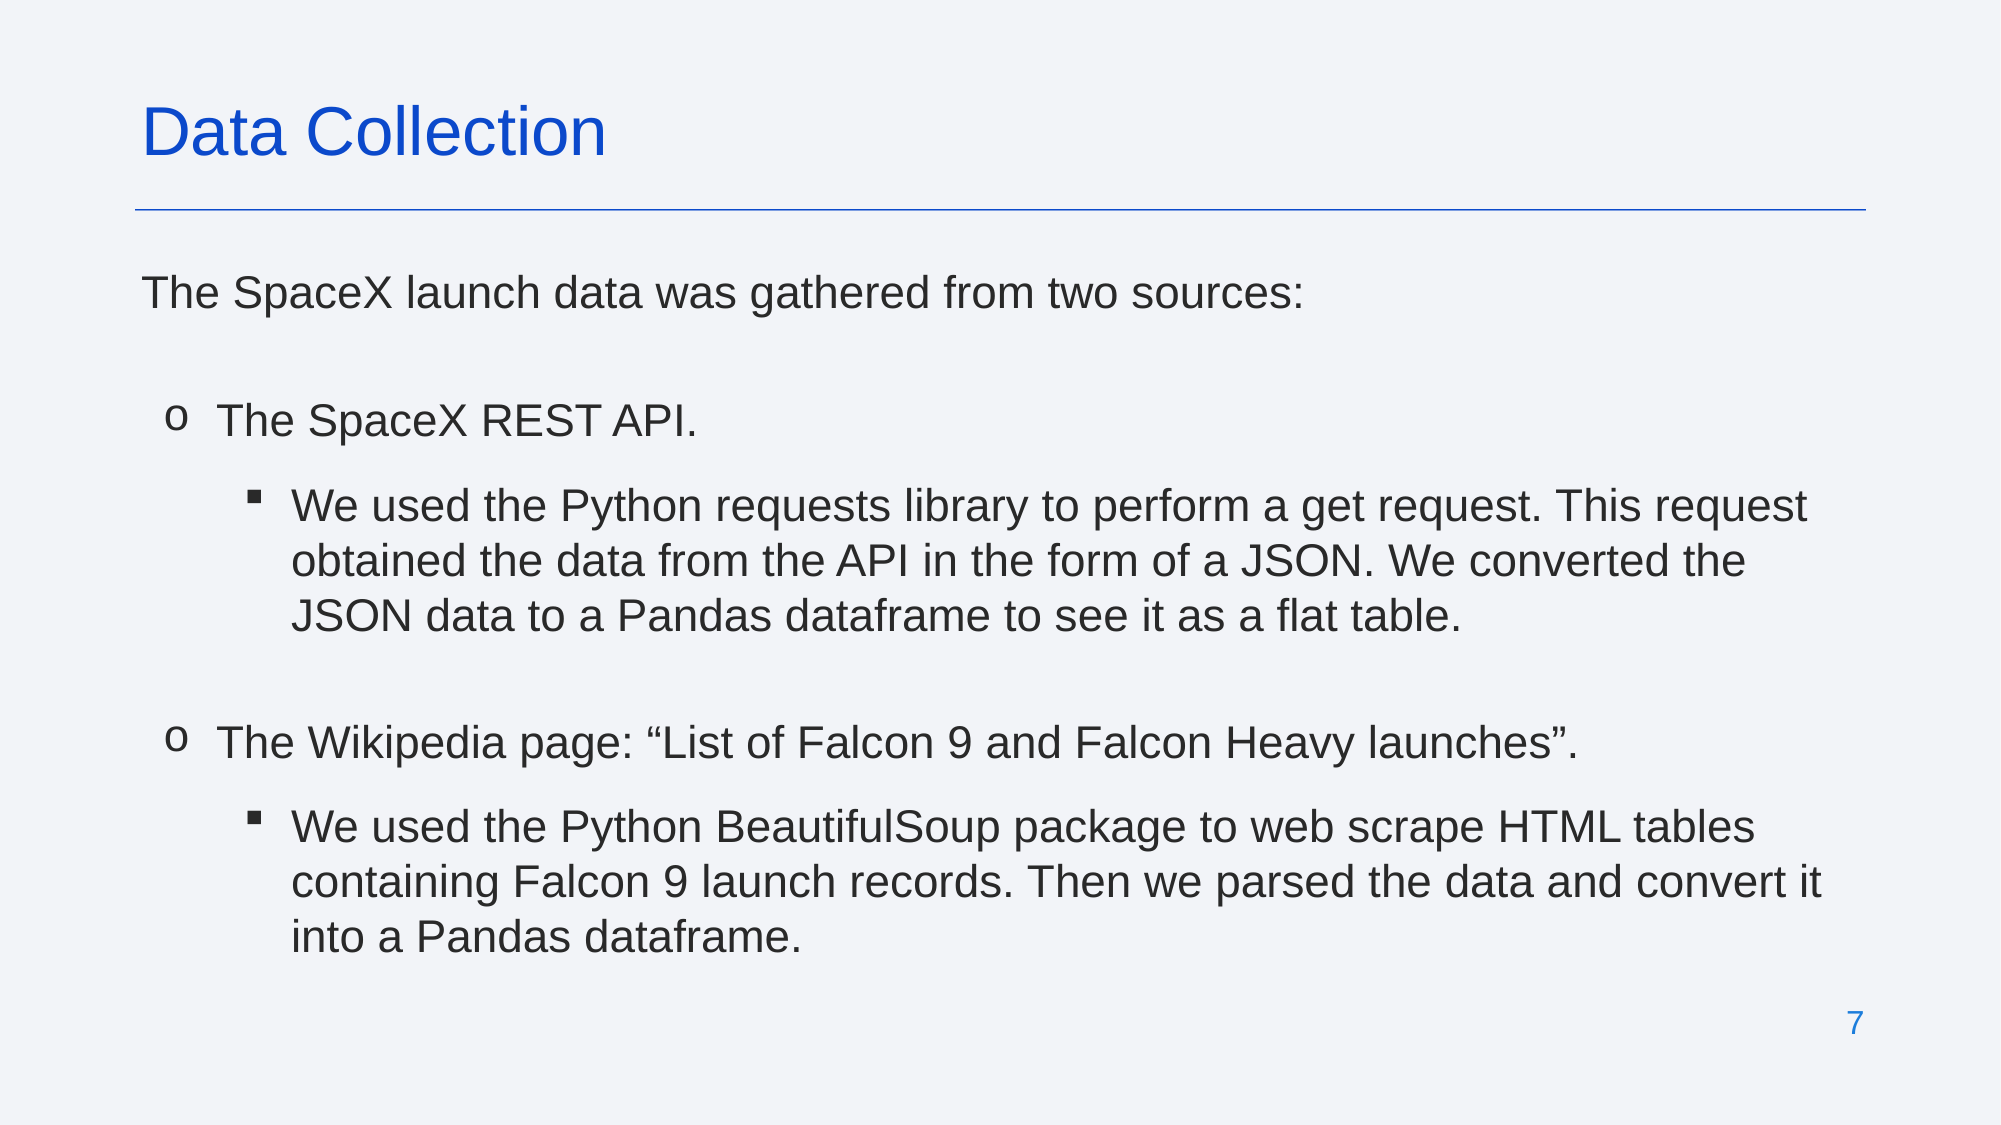

Data Collection
The SpaceX launch data was gathered from two sources:

The SpaceX REST API.
We used the Python requests library to perform a get request. This request obtained the data from the API in the form of a JSON. We converted the JSON data to a Pandas dataframe to see it as a flat table.

The Wikipedia page: “List of Falcon 9 and Falcon Heavy launches”.
We used the Python BeautifulSoup package to web scrape HTML tables containing Falcon 9 launch records. Then we parsed the data and convert it into a Pandas dataframe.

7